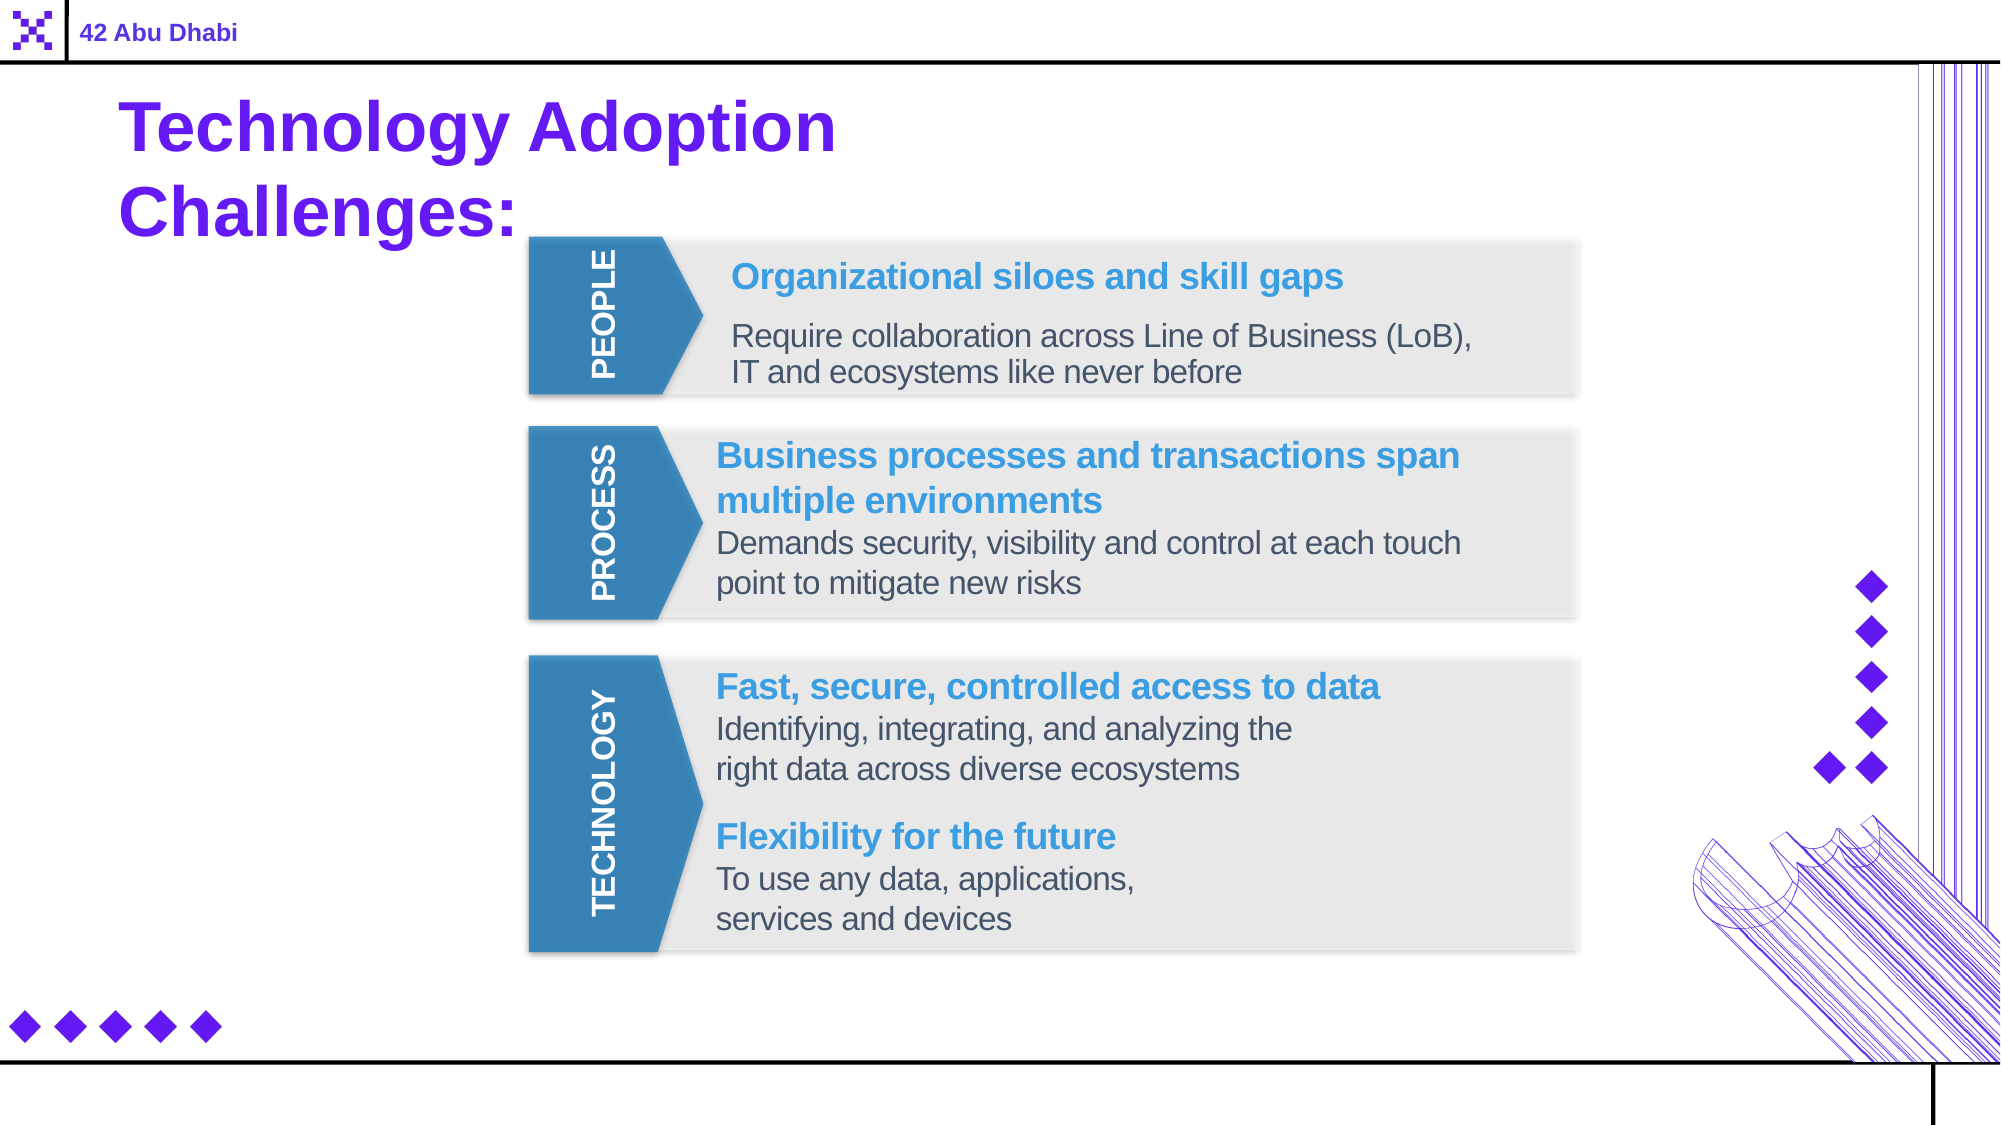

42 Abu Dhabi
Technology Adoption Challenges:

PEOPLE
Organizational siloes and skill gaps
Require collaboration across Line of Business (LoB), IT and ecosystems like never before

PROCESS
Business processes and transactions span multiple environments
Demands security, visibility and control at each touch point to mitigate new risks
TECHNOLOGY

Fast, secure, controlled access to data
Identifying, integrating, and analyzing the                right data across diverse ecosystems
Flexibility for the future
To use any data, applications,                                       services and devices